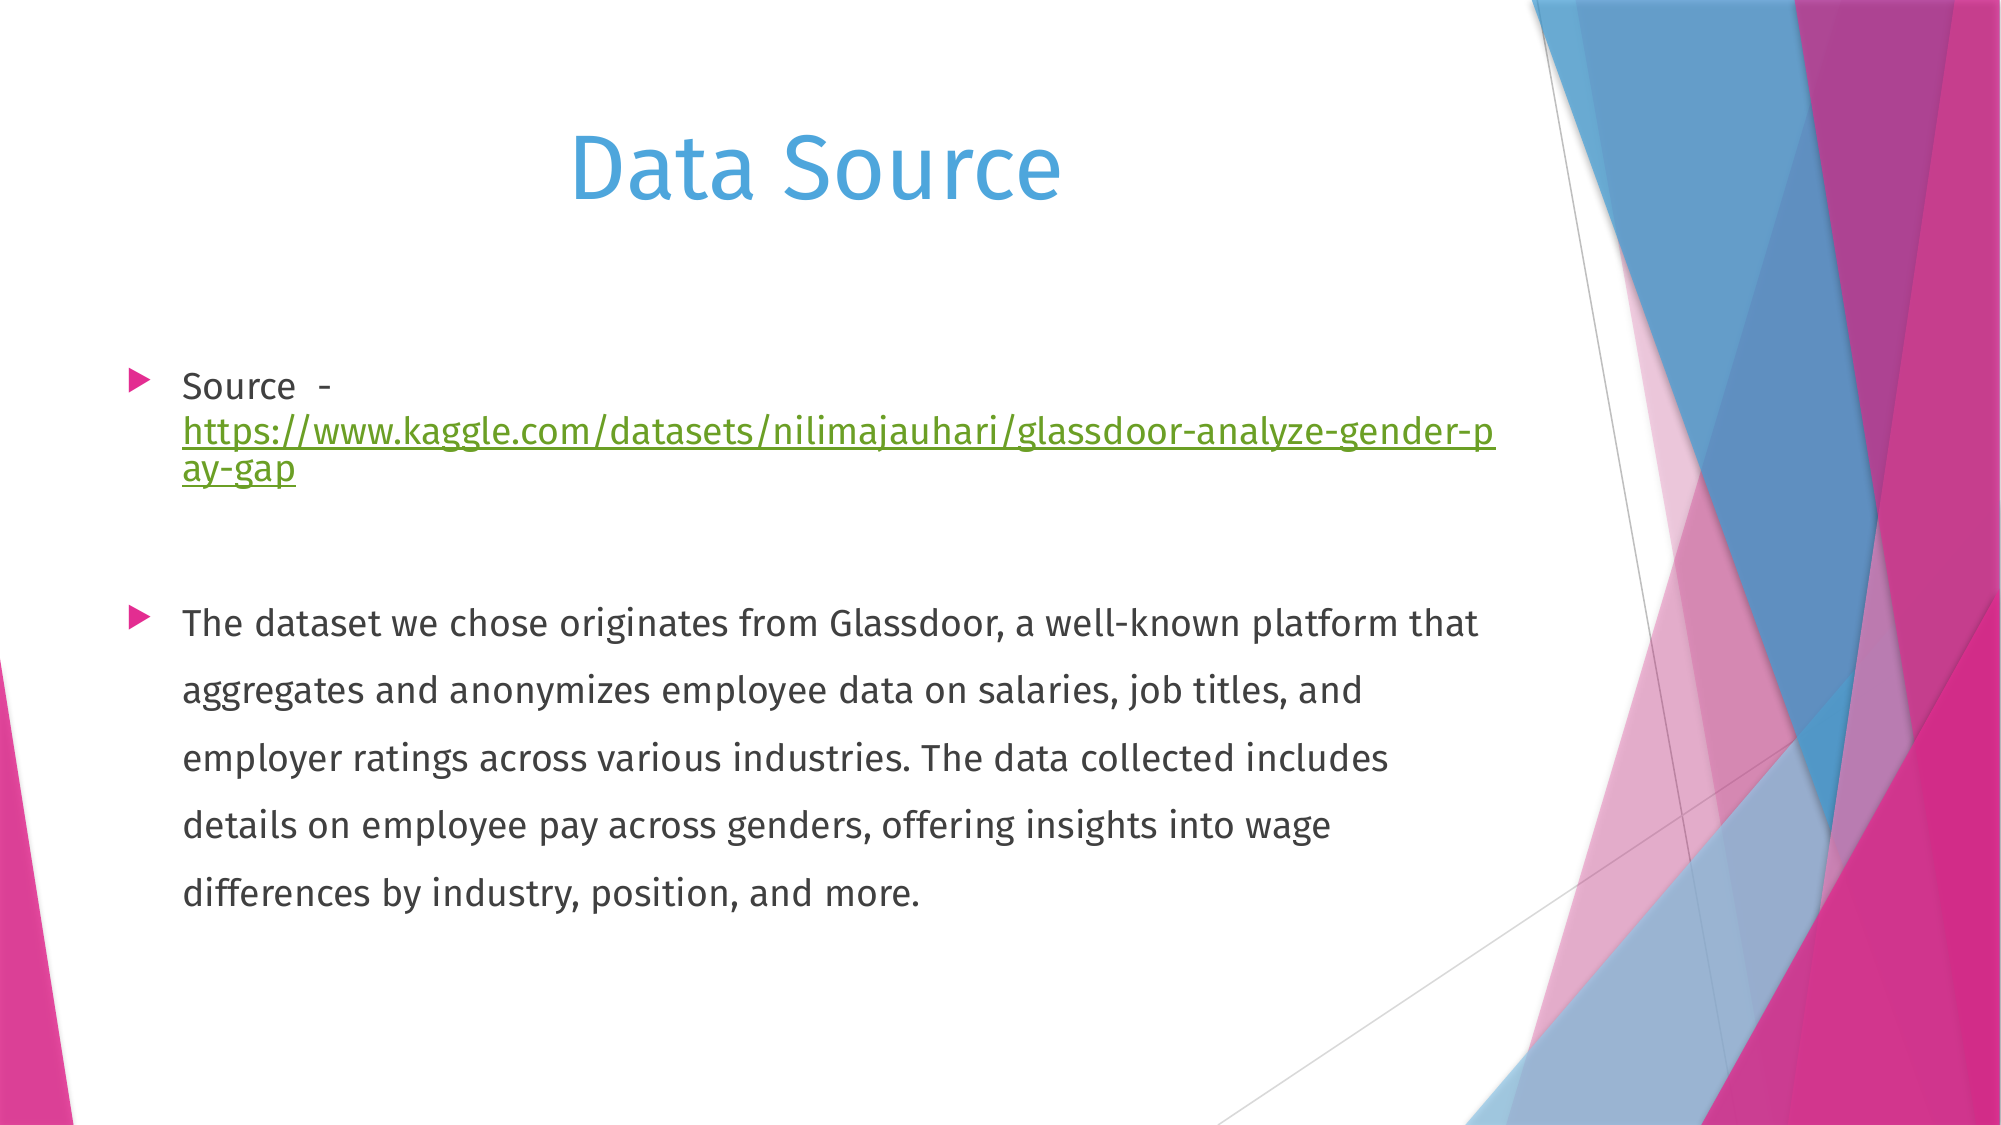

# Data Source
Source  - https://www.kaggle.com/datasets/nilimajauhari/glassdoor-analyze-gender-pay-gap

The dataset we chose originates from Glassdoor, a well-known platform that aggregates and anonymizes employee data on salaries, job titles, and employer ratings across various industries. The data collected includes details on employee pay across genders, offering insights into wage differences by industry, position, and more.